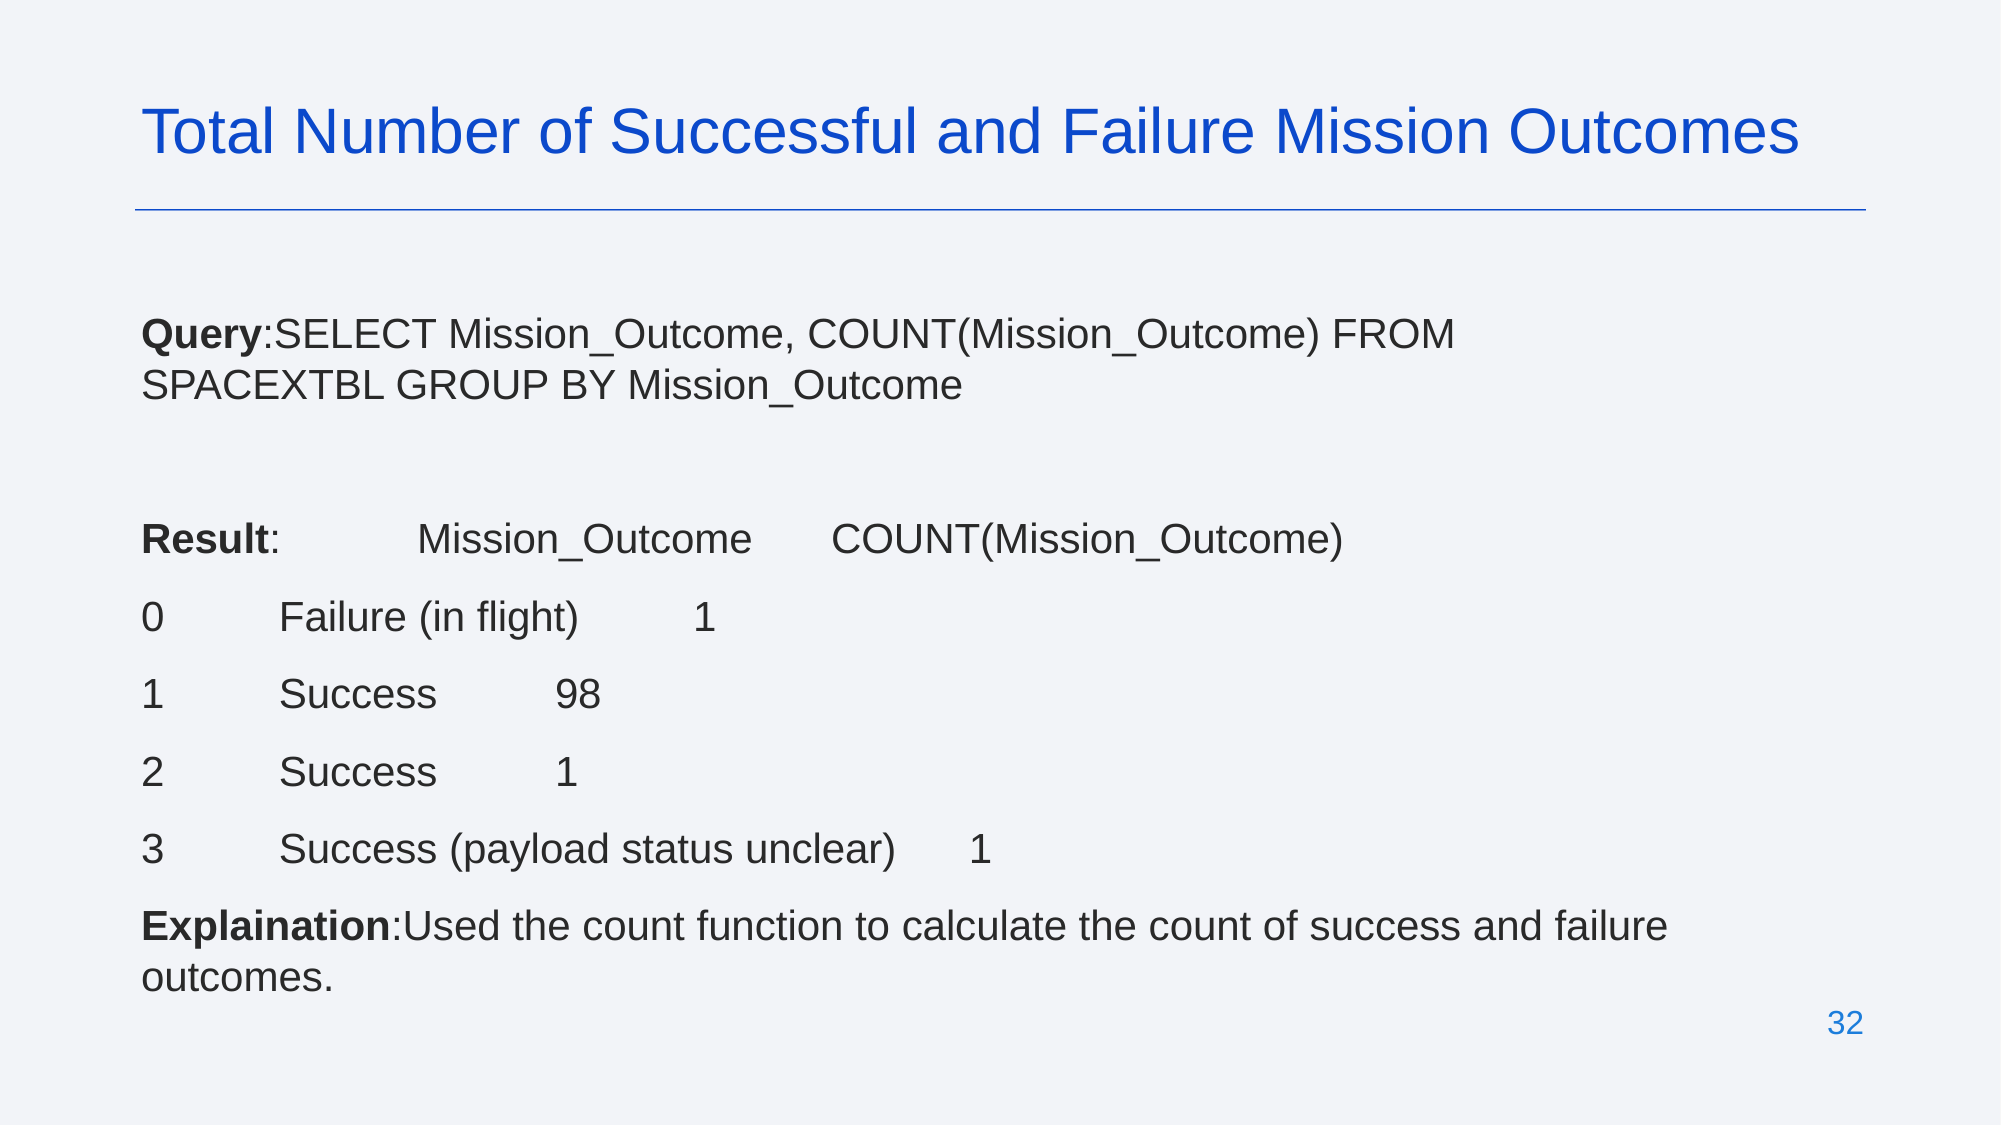

Total Number of Successful and Failure Mission Outcomes
# Query:SELECT Mission_Outcome, COUNT(Mission_Outcome) FROM SPACEXTBL GROUP BY Mission_Outcome

Result:	Mission_Outcome	COUNT(Mission_Outcome)
0	Failure (in flight)			1
1	Success				98
2	Success				1
3	Success (payload status unclear)	1
Explaination:Used the count function to calculate the count of success and failure outcomes.
32